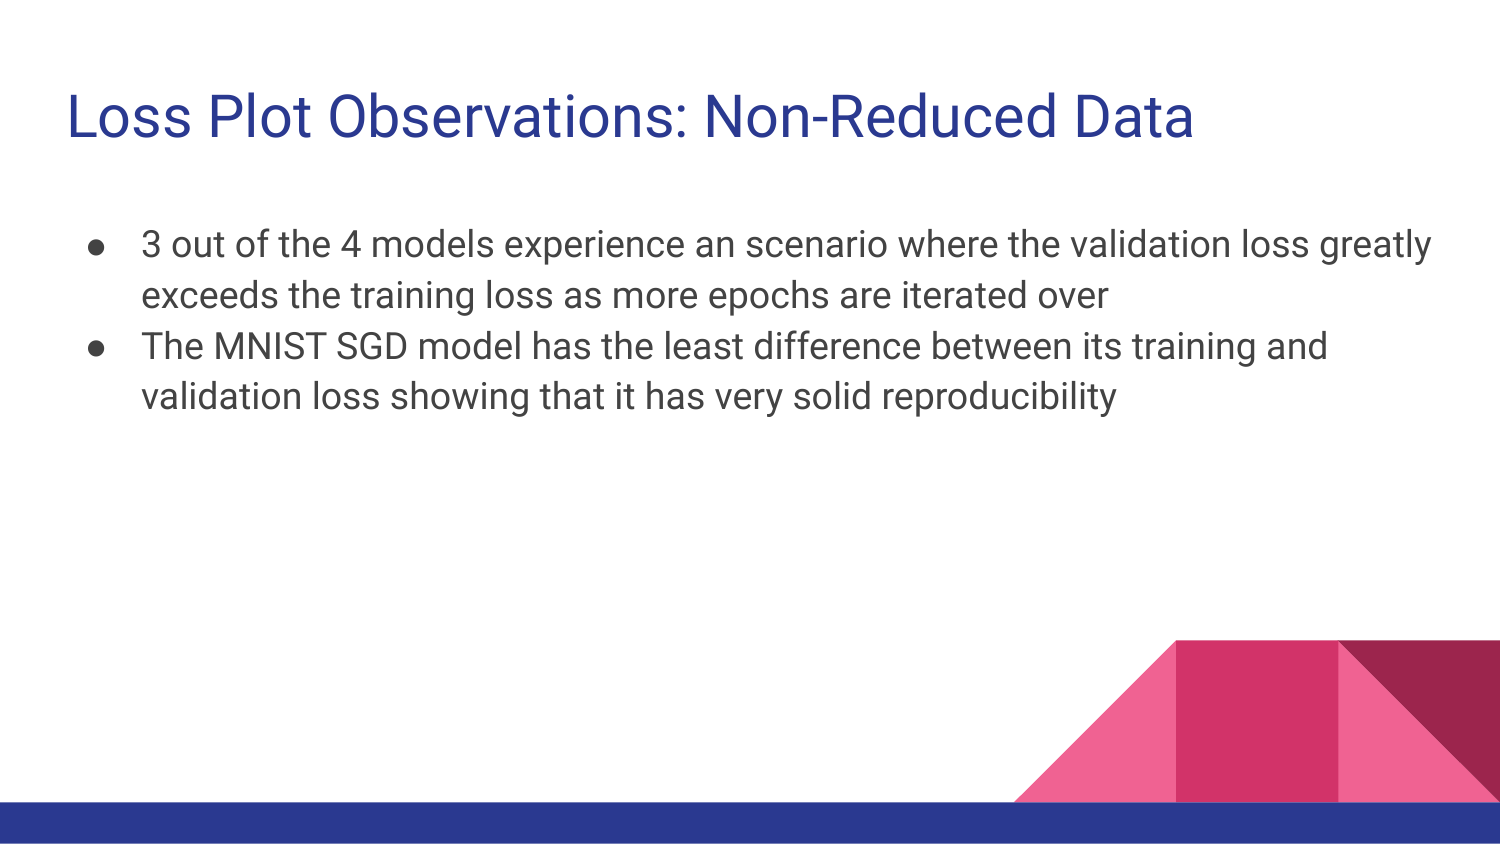

# Loss Plot Observations: Non-Reduced Data
3 out of the 4 models experience an scenario where the validation loss greatly exceeds the training loss as more epochs are iterated over
The MNIST SGD model has the least difference between its training and validation loss showing that it has very solid reproducibility